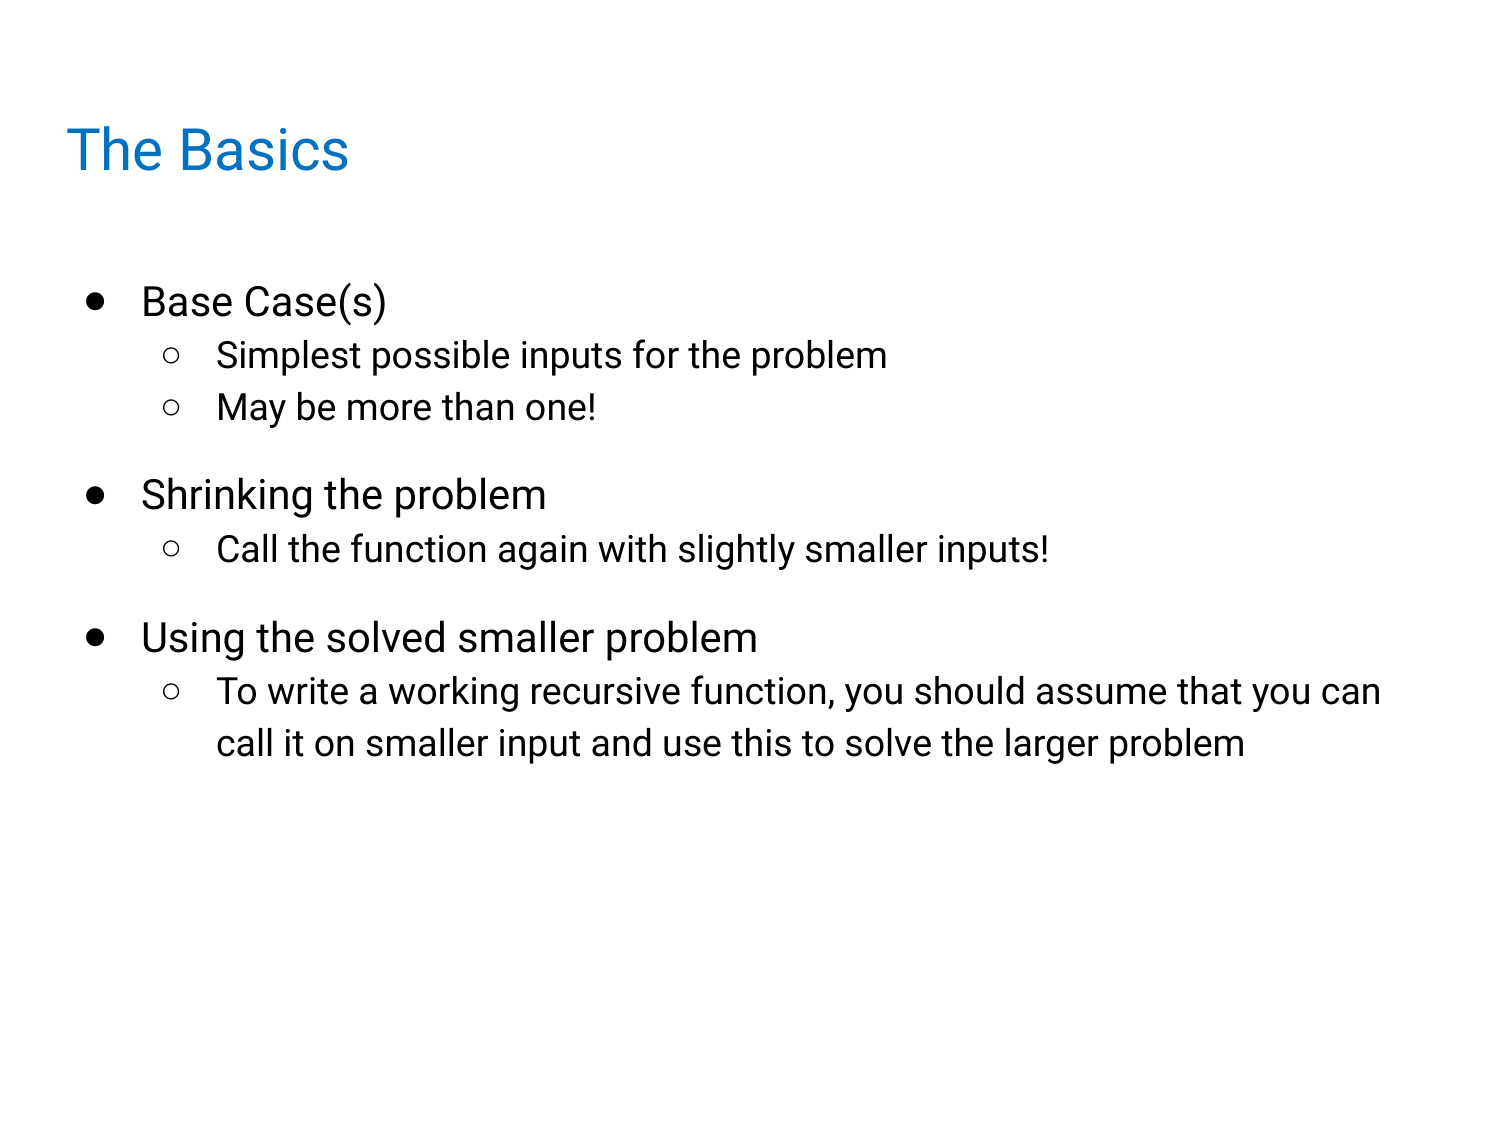

# The Basics
Base Case(s)
Simplest possible inputs for the problem
May be more than one!
Shrinking the problem
Call the function again with slightly smaller inputs!
Using the solved smaller problem
To write a working recursive function, you should assume that you can call it on smaller input and use this to solve the larger problem